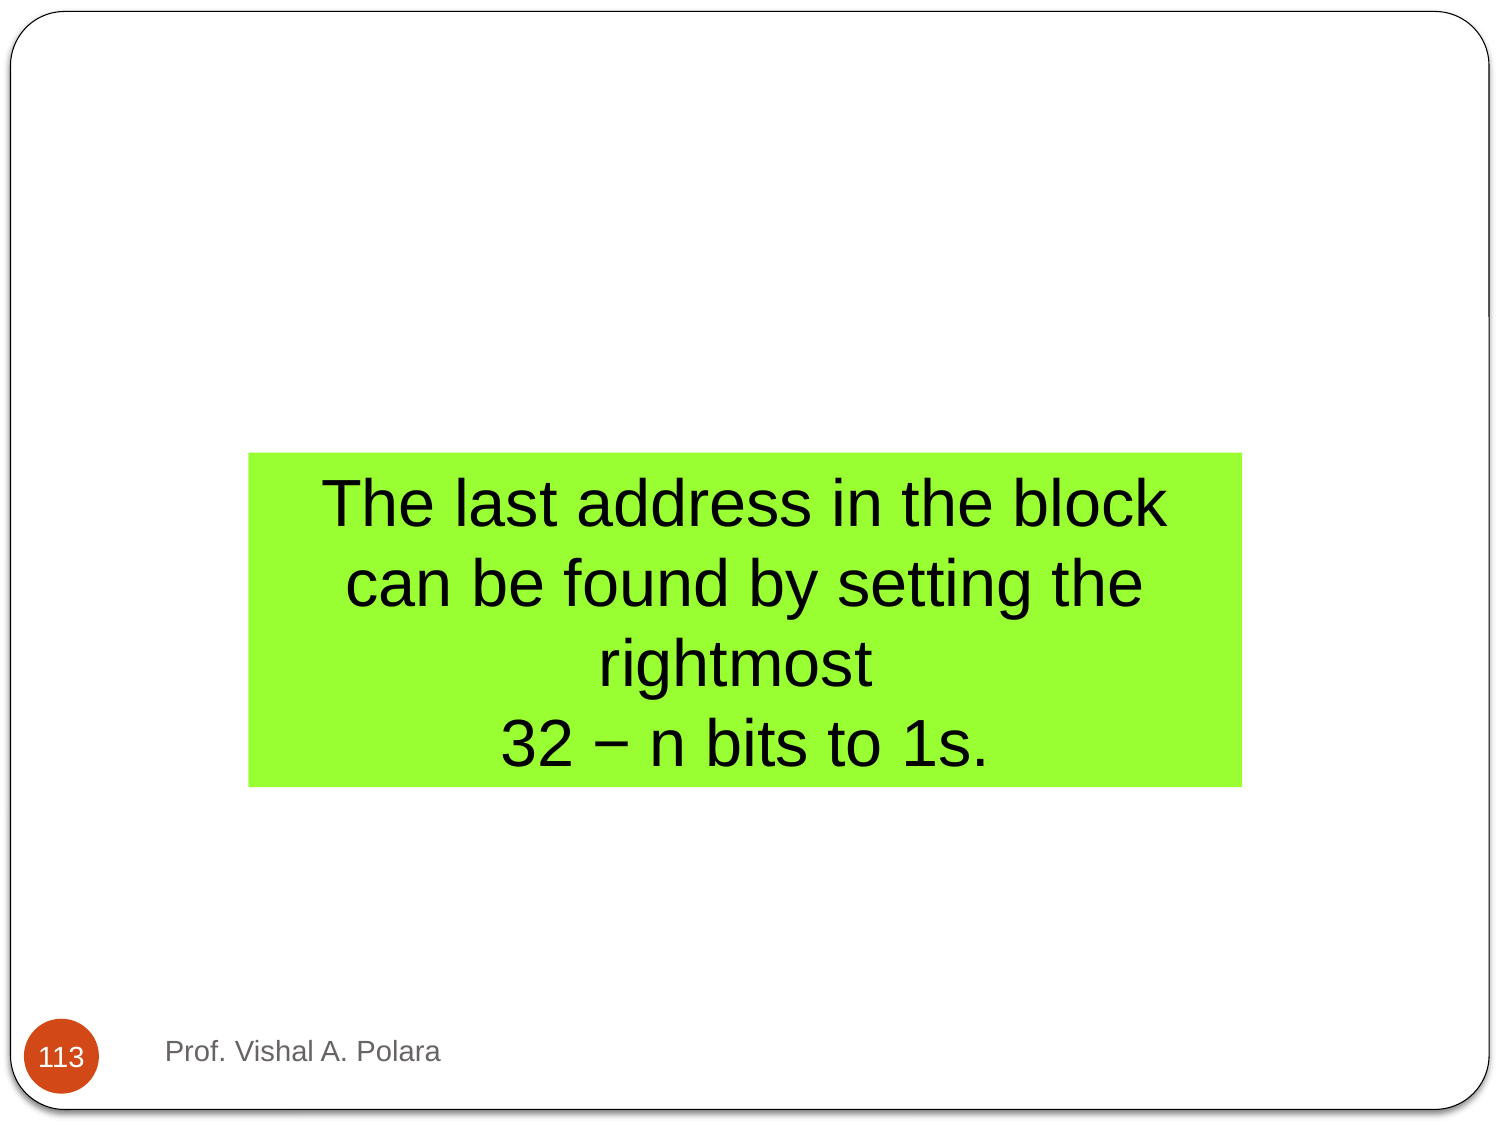

The last address in the block can be found by setting the rightmost
32 − n bits to 1s.
Prof. Vishal A. Polara
113